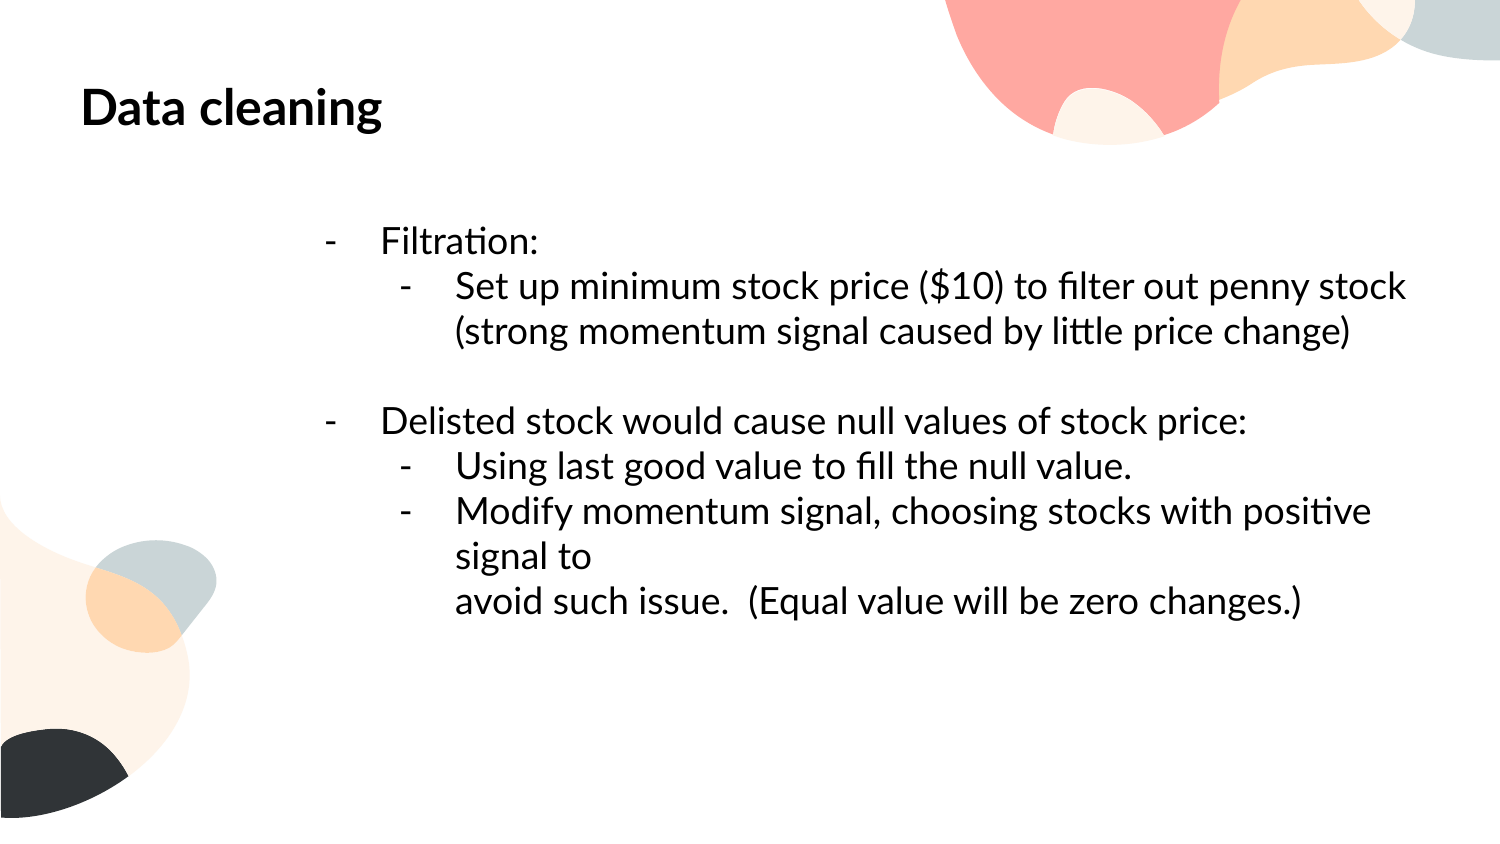

Data cleaning
Filtration:
Set up minimum stock price ($10) to filter out penny stock (strong momentum signal caused by little price change)

Delisted stock would cause null values of stock price:
Using last good value to fill the null value.
Modify momentum signal, choosing stocks with positive signal to
avoid such issue.  (Equal value will be zero changes.)